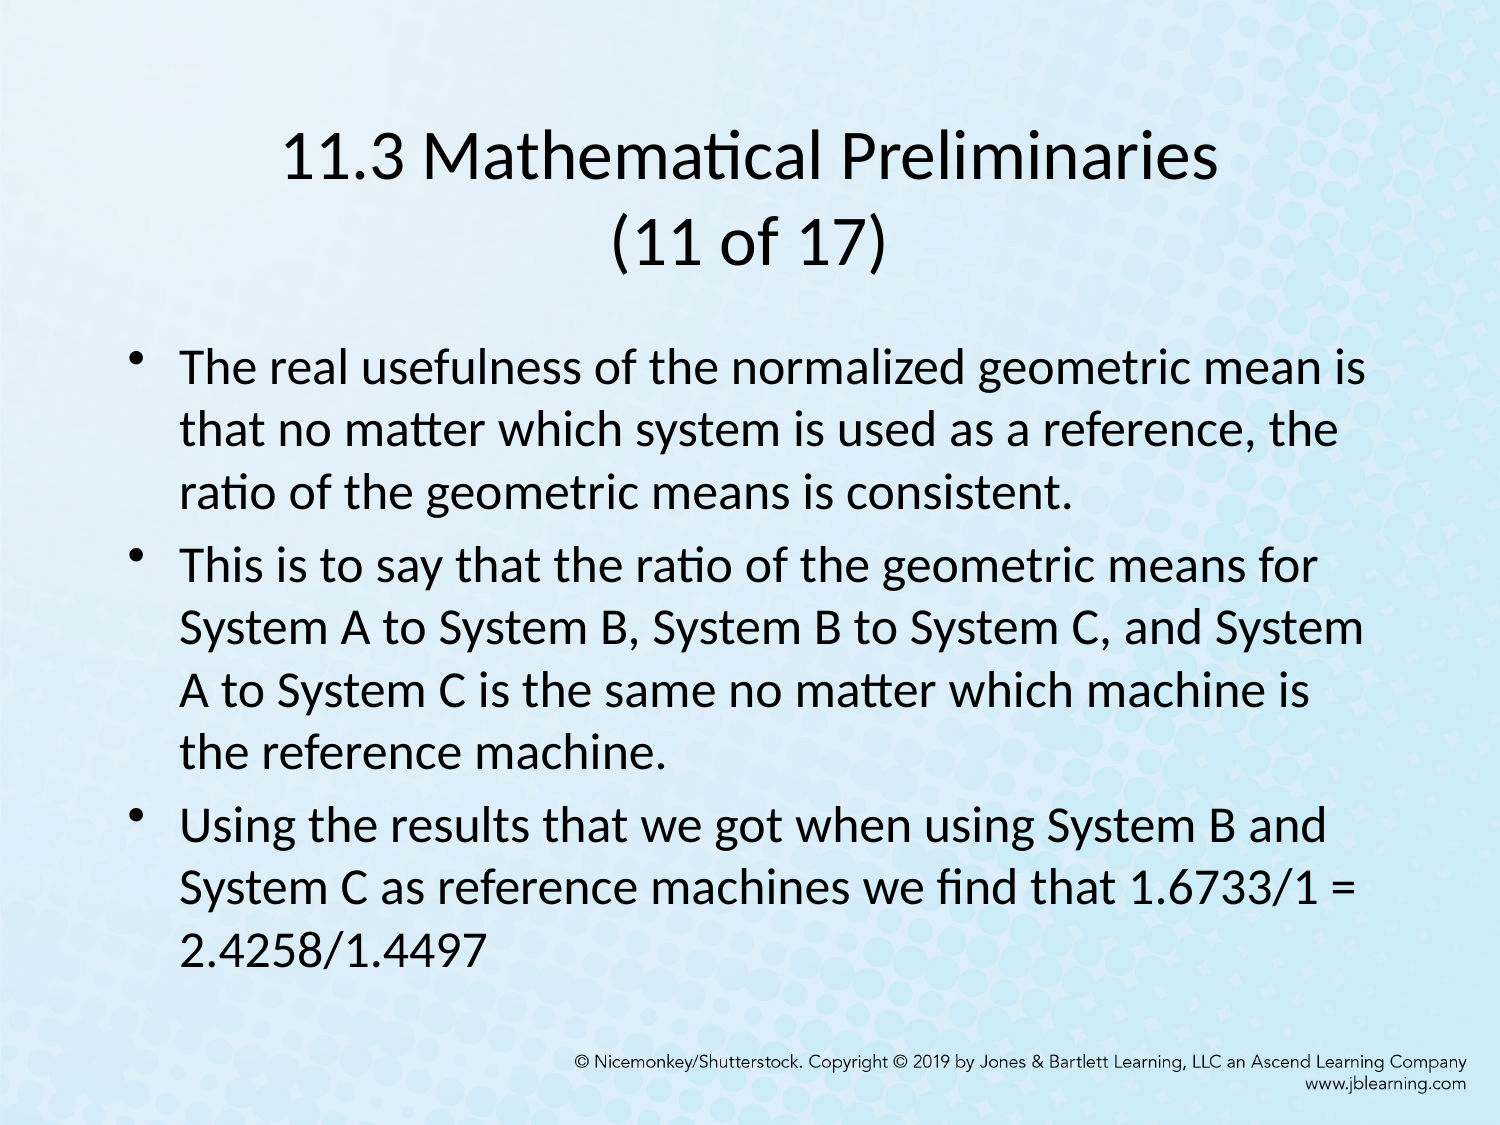

# 11.3 Mathematical Preliminaries (11 of 17)
The real usefulness of the normalized geometric mean is that no matter which system is used as a reference, the ratio of the geometric means is consistent.
This is to say that the ratio of the geometric means for System A to System B, System B to System C, and System A to System C is the same no matter which machine is the reference machine.
Using the results that we got when using System B and System C as reference machines we find that 1.6733/1 = 2.4258/1.4497